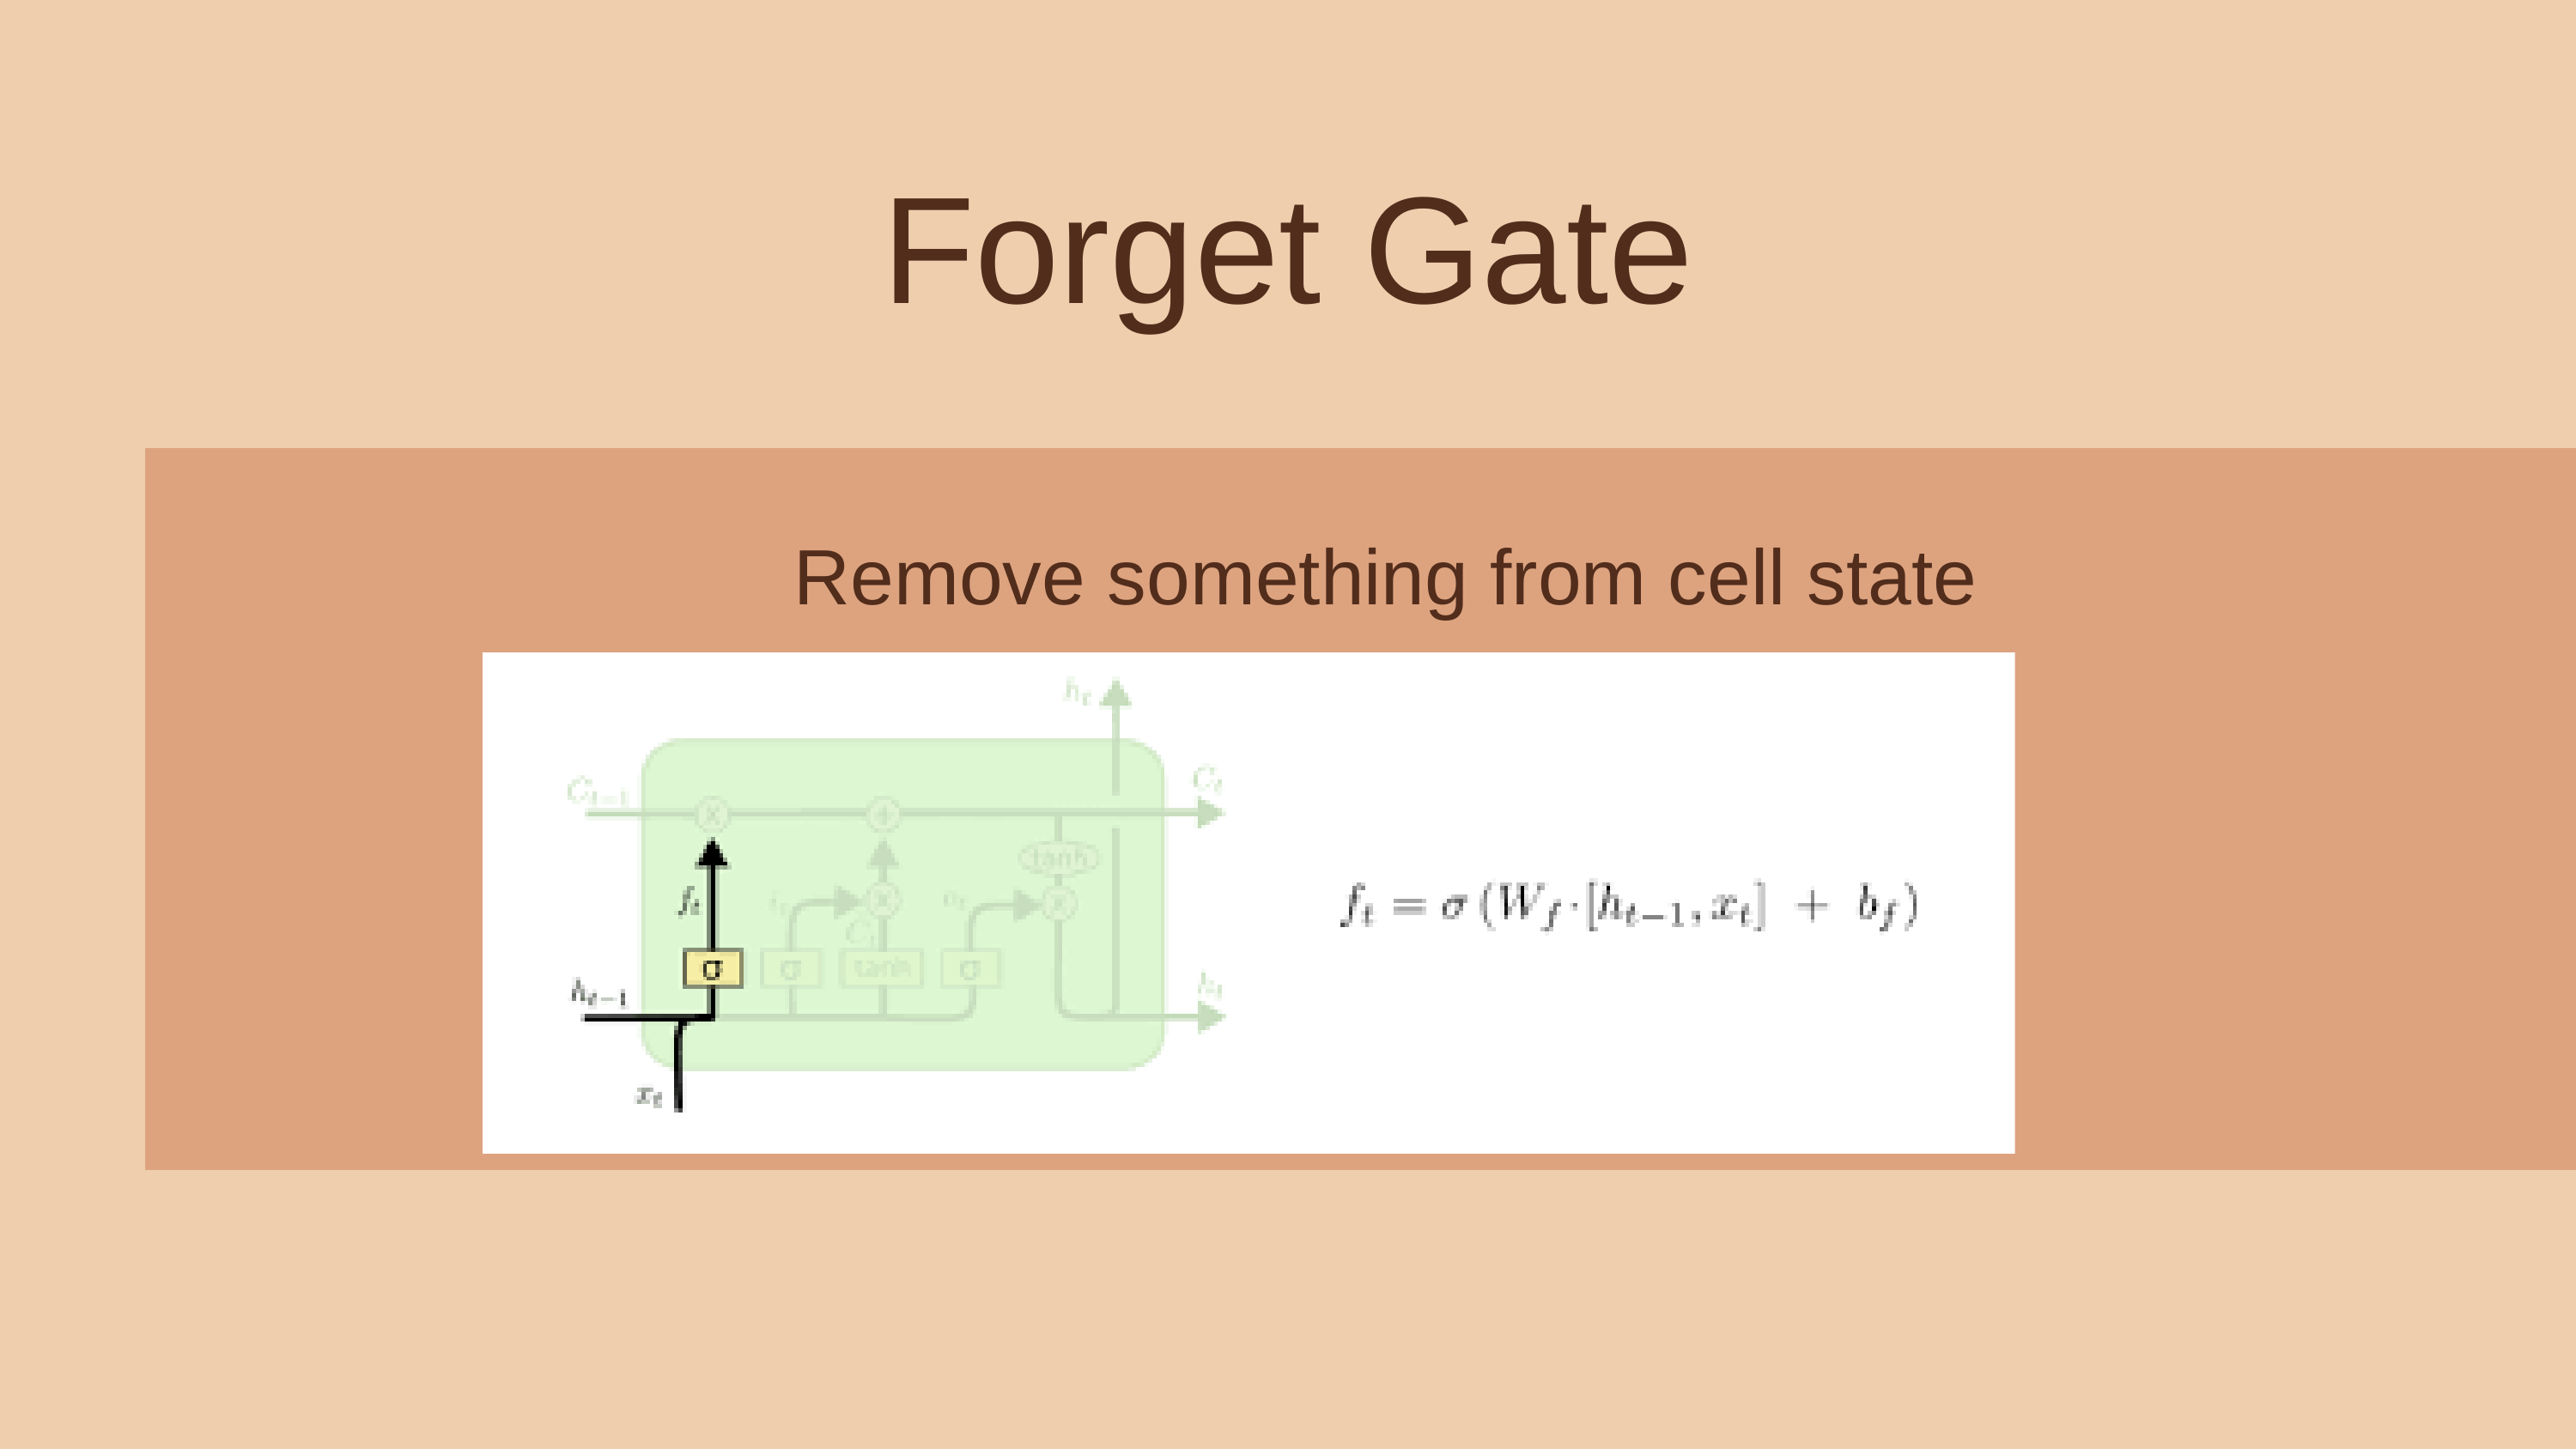

Forget Gate

                        Remove something from cell state